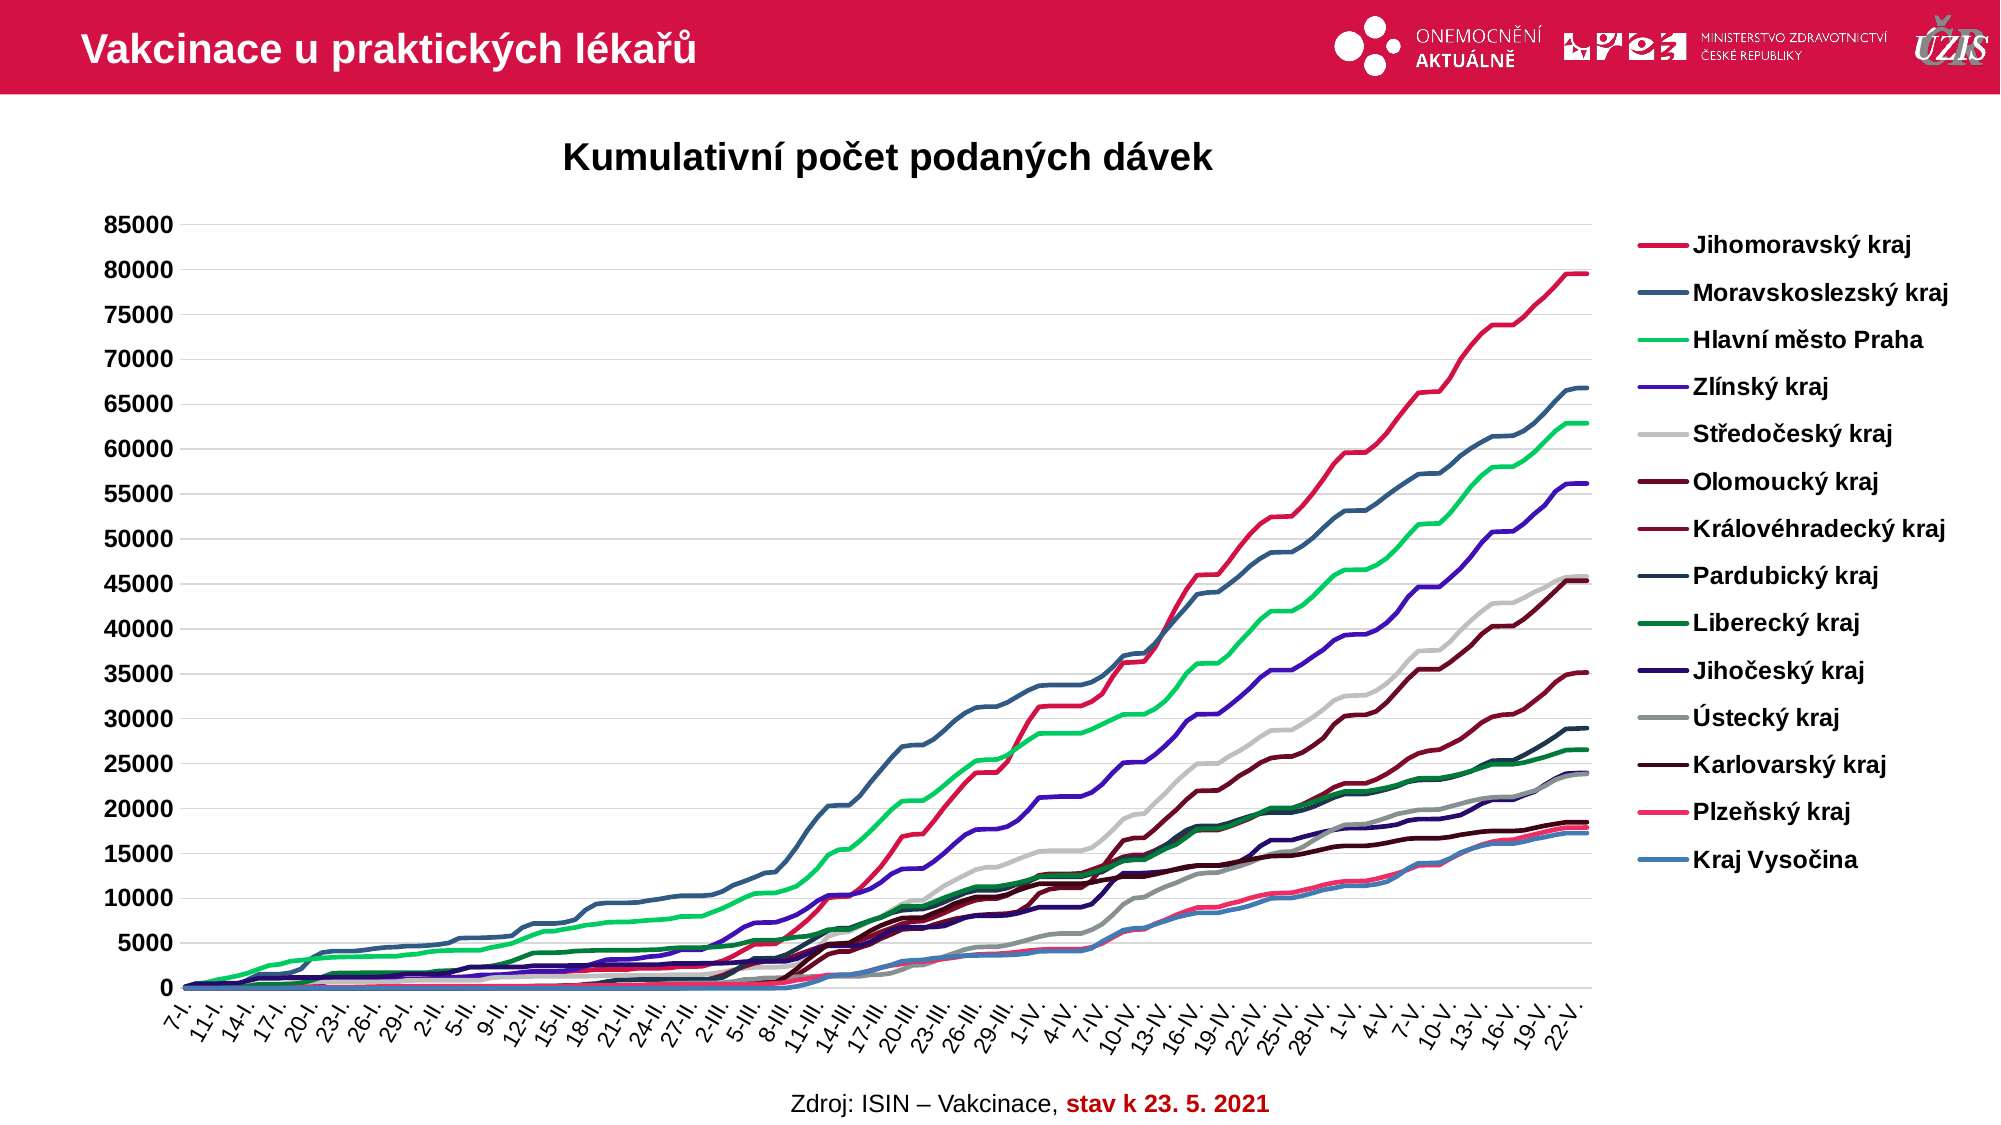

# Vakcinace u praktických lékařů

### Chart: Kumulativní počet podaných dávek

| Category | Jihomoravský kraj | Moravskoslezský kraj | Hlavní město Praha | Zlínský kraj | Středočeský kraj | Olomoucký kraj | Královéhradecký kraj | Pardubický kraj | Liberecký kraj | Jihočeský kraj | Ústecký kraj | Karlovarský kraj | Plzeňský kraj | Kraj Vysočina |
|---|---|---|---|---|---|---|---|---|---|---|---|---|---|---|
| 7-I. | 0.0 | 0.0 | 116.0 | 1.0 | 0.0 | 0.0 | 0.0 | 0.0 | 0.0 | 162.0 | 1.0 | 0.0 | 0.0 | 0.0 |
| 8-I. | 0.0 | 0.0 | 490.0 | 1.0 | 137.0 | 0.0 | 0.0 | 0.0 | 0.0 | 502.0 | 1.0 | 0.0 | 0.0 | 0.0 |
| 9-I. | 0.0 | 0.0 | 627.0 | 1.0 | 173.0 | 0.0 | 0.0 | 0.0 | 0.0 | 502.0 | 1.0 | 0.0 | 0.0 | 0.0 |
| 11-I. | 27.0 | 0.0 | 923.0 | 43.0 | 173.0 | 0.0 | 0.0 | 0.0 | 0.0 | 502.0 | 1.0 | 0.0 | 0.0 | 0.0 |
| 12-I. | 137.0 | 9.0 | 1132.0 | 73.0 | 273.0 | 0.0 | 0.0 | 1.0 | 92.0 | 553.0 | 1.0 | 0.0 | 0.0 | 0.0 |
| 13-I. | 194.0 | 286.0 | 1377.0 | 131.0 | 366.0 | 0.0 | 0.0 | 1.0 | 129.0 | 553.0 | 1.0 | 0.0 | 0.0 | 0.0 |
| 14-I. | 226.0 | 981.0 | 1696.0 | 143.0 | 366.0 | 0.0 | 0.0 | 1.0 | 247.0 | 848.0 | 1.0 | 0.0 | 0.0 | 0.0 |
| 15-I. | 226.0 | 1541.0 | 2131.0 | 197.0 | 366.0 | 0.0 | 0.0 | 1.0 | 438.0 | 1110.0 | 1.0 | 0.0 | 0.0 | 0.0 |
| 16-I. | 226.0 | 1560.0 | 2543.0 | 197.0 | 366.0 | 0.0 | 0.0 | 1.0 | 438.0 | 1110.0 | 1.0 | 0.0 | 0.0 | 0.0 |
| 17-I. | 226.0 | 1561.0 | 2657.0 | 347.0 | 366.0 | 0.0 | 0.0 | 1.0 | 439.0 | 1110.0 | 1.0 | 0.0 | 0.0 | 0.0 |
| 18-I. | 262.0 | 1722.0 | 2999.0 | 359.0 | 658.0 | 0.0 | 0.0 | 1.0 | 443.0 | 1196.0 | 1.0 | 0.0 | 40.0 | 0.0 |
| 19-I. | 422.0 | 2141.0 | 3105.0 | 403.0 | 658.0 | 0.0 | 0.0 | 1.0 | 576.0 | 1196.0 | 7.0 | 0.0 | 76.0 | 0.0 |
| 20-I. | 673.0 | 3349.0 | 3254.0 | 424.0 | 658.0 | 0.0 | 0.0 | 2.0 | 857.0 | 1196.0 | 13.0 | 58.0 | 94.0 | 0.0 |
| 21-I. | 807.0 | 3963.0 | 3350.0 | 575.0 | 705.0 | 0.0 | 0.0 | 2.0 | 1237.0 | 1196.0 | 25.0 | 58.0 | 118.0 | 0.0 |
| 22-I. | 882.0 | 4120.0 | 3437.0 | 850.0 | 705.0 | 0.0 | 0.0 | 2.0 | 1661.0 | 1226.0 | 31.0 | 58.0 | 118.0 | 0.0 |
| 23-I. | 882.0 | 4120.0 | 3476.0 | 851.0 | 705.0 | 0.0 | 0.0 | 3.0 | 1691.0 | 1226.0 | 31.0 | 58.0 | 118.0 | 0.0 |
| 24-I. | 1006.0 | 4120.0 | 3481.0 | 851.0 | 705.0 | 0.0 | 0.0 | 3.0 | 1691.0 | 1226.0 | 31.0 | 58.0 | 118.0 | 0.0 |
| 25-I. | 1014.0 | 4240.0 | 3516.0 | 905.0 | 705.0 | 0.0 | 0.0 | 3.0 | 1710.0 | 1227.0 | 31.0 | 58.0 | 140.0 | 0.0 |
| 26-I. | 1016.0 | 4405.0 | 3535.0 | 964.0 | 705.0 | 0.0 | 0.0 | 3.0 | 1710.0 | 1227.0 | 31.0 | 58.0 | 170.0 | 0.0 |
| 27-I. | 1018.0 | 4530.0 | 3541.0 | 964.0 | 705.0 | 0.0 | 0.0 | 3.0 | 1710.0 | 1285.0 | 31.0 | 58.0 | 200.0 | 0.0 |
| 28-I. | 1020.0 | 4582.0 | 3547.0 | 964.0 | 705.0 | 0.0 | 0.0 | 3.0 | 1722.0 | 1428.0 | 32.0 | 58.0 | 200.0 | 0.0 |
| 29-I. | 1022.0 | 4679.0 | 3714.0 | 964.0 | 854.0 | 0.0 | 0.0 | 3.0 | 1722.0 | 1579.0 | 32.0 | 58.0 | 206.0 | 0.0 |
| 30-I. | 1024.0 | 4679.0 | 3793.0 | 964.0 | 866.0 | 0.0 | 0.0 | 3.0 | 1722.0 | 1579.0 | 32.0 | 58.0 | 206.0 | 0.0 |
| 1-II. | 1051.0 | 4744.0 | 4027.0 | 1006.0 | 878.0 | 0.0 | 0.0 | 4.0 | 1724.0 | 1579.0 | 32.0 | 58.0 | 206.0 | 0.0 |
| 2-II. | 1156.0 | 4855.0 | 4146.0 | 1090.0 | 878.0 | 0.0 | 0.0 | 5.0 | 1908.0 | 1579.0 | 33.0 | 58.0 | 206.0 | 0.0 |
| 3-II. | 1209.0 | 5025.0 | 4191.0 | 1180.0 | 878.0 | 0.0 | 0.0 | 5.0 | 1940.0 | 1696.0 | 33.0 | 58.0 | 206.0 | 0.0 |
| 4-II. | 1240.0 | 5559.0 | 4210.0 | 1198.0 | 878.0 | 0.0 | 0.0 | 38.0 | 1999.0 | 2043.0 | 33.0 | 58.0 | 206.0 | 0.0 |
| 5-II. | 1240.0 | 5598.0 | 4222.0 | 1298.0 | 878.0 | 0.0 | 16.0 | 49.0 | 2353.0 | 2344.0 | 37.0 | 58.0 | 206.0 | 0.0 |
| 7-II. | 1240.0 | 5598.0 | 4222.0 | 1461.0 | 878.0 | 0.0 | 16.0 | 49.0 | 2353.0 | 2344.0 | 37.0 | 58.0 | 206.0 | 0.0 |
| 8-II. | 1277.0 | 5643.0 | 4517.0 | 1479.0 | 1146.0 | 0.0 | 39.0 | 60.0 | 2444.0 | 2350.0 | 38.0 | 58.0 | 206.0 | 0.0 |
| 9-II. | 1392.0 | 5706.0 | 4731.0 | 1509.0 | 1226.0 | 0.0 | 103.0 | 92.0 | 2683.0 | 2350.0 | 38.0 | 58.0 | 206.0 | 0.0 |
| 10-II. | 1585.0 | 5827.0 | 4979.0 | 1601.0 | 1228.0 | 0.0 | 103.0 | 104.0 | 3011.0 | 2350.0 | 38.0 | 58.0 | 206.0 | 0.0 |
| 11-II. | 1720.0 | 6749.0 | 5453.0 | 1745.0 | 1278.0 | 0.0 | 103.0 | 167.0 | 3466.0 | 2350.0 | 38.0 | 58.0 | 206.0 | 0.0 |
| 12-II. | 1811.0 | 7191.0 | 5920.0 | 1880.0 | 1305.0 | 0.0 | 103.0 | 227.0 | 3915.0 | 2498.0 | 38.0 | 59.0 | 206.0 | 0.0 |
| 13-II. | 1811.0 | 7191.0 | 6323.0 | 1880.0 | 1305.0 | 0.0 | 103.0 | 239.0 | 3945.0 | 2498.0 | 38.0 | 59.0 | 206.0 | 0.0 |
| 14-II. | 1811.0 | 7191.0 | 6342.0 | 1880.0 | 1305.0 | 0.0 | 103.0 | 239.0 | 3945.0 | 2498.0 | 38.0 | 59.0 | 206.0 | 0.0 |
| 15-II. | 1845.0 | 7316.0 | 6568.0 | 1932.0 | 1305.0 | 0.0 | 121.0 | 290.0 | 3993.0 | 2500.0 | 68.0 | 59.0 | 247.0 | 0.0 |
| 16-II. | 1920.0 | 7625.0 | 6746.0 | 2126.0 | 1324.0 | 0.0 | 121.0 | 291.0 | 4123.0 | 2531.0 | 172.0 | 59.0 | 283.0 | 0.0 |
| 17-II. | 1955.0 | 8718.0 | 7010.0 | 2463.0 | 1324.0 | 0.0 | 121.0 | 429.0 | 4167.0 | 2531.0 | 191.0 | 59.0 | 301.0 | 0.0 |
| 18-II. | 2071.0 | 9375.0 | 7124.0 | 2826.0 | 1354.0 | 0.0 | 121.0 | 509.0 | 4203.0 | 2588.0 | 218.0 | 59.0 | 319.0 | 0.0 |
| 19-II. | 2078.0 | 9497.0 | 7320.0 | 3175.0 | 1410.0 | 0.0 | 185.0 | 725.0 | 4214.0 | 2619.0 | 226.0 | 59.0 | 325.0 | 0.0 |
| 20-II. | 2078.0 | 9498.0 | 7362.0 | 3198.0 | 1410.0 | 0.0 | 185.0 | 888.0 | 4214.0 | 2619.0 | 226.0 | 59.0 | 325.0 | 0.0 |
| 21-II. | 2078.0 | 9498.0 | 7362.0 | 3198.0 | 1410.0 | 0.0 | 212.0 | 888.0 | 4214.0 | 2619.0 | 226.0 | 59.0 | 325.0 | 0.0 |
| 22-II. | 2217.0 | 9550.0 | 7457.0 | 3308.0 | 1416.0 | 0.0 | 253.0 | 955.0 | 4221.0 | 2622.0 | 226.0 | 59.0 | 349.0 | 0.0 |
| 23-II. | 2218.0 | 9762.0 | 7559.0 | 3505.0 | 1416.0 | 0.0 | 308.0 | 955.0 | 4263.0 | 2622.0 | 414.0 | 59.0 | 379.0 | 0.0 |
| 24-II. | 2218.0 | 9918.0 | 7624.0 | 3600.0 | 1416.0 | 0.0 | 386.0 | 955.0 | 4295.0 | 2623.0 | 455.0 | 59.0 | 408.0 | 0.0 |
| 25-II. | 2261.0 | 10136.0 | 7714.0 | 3850.0 | 1492.0 | 0.0 | 570.0 | 955.0 | 4437.0 | 2732.0 | 537.0 | 59.0 | 408.0 | 0.0 |
| 26-II. | 2410.0 | 10282.0 | 7971.0 | 4256.0 | 1493.0 | 0.0 | 675.0 | 955.0 | 4510.0 | 2742.0 | 543.0 | 59.0 | 414.0 | 0.0 |
| 27-II. | 2410.0 | 10283.0 | 7983.0 | 4259.0 | 1494.0 | 34.0 | 833.0 | 955.0 | 4510.0 | 2746.0 | 573.0 | 59.0 | 414.0 | 0.0 |
| 28-II. | 2422.0 | 10283.0 | 7993.0 | 4282.0 | 1496.0 | 34.0 | 834.0 | 955.0 | 4511.0 | 2767.0 | 573.0 | 59.0 | 414.0 | 0.0 |
| 1-III. | 2734.0 | 10383.0 | 8447.0 | 4753.0 | 1630.0 | 113.0 | 1085.0 | 987.0 | 4563.0 | 2767.0 | 573.0 | 59.0 | 414.0 | 0.0 |
| 2-III. | 3041.0 | 10778.0 | 8894.0 | 5282.0 | 1782.0 | 243.0 | 1425.0 | 1190.0 | 4660.0 | 2775.0 | 604.0 | 59.0 | 414.0 | 0.0 |
| 3-III. | 3576.0 | 11462.0 | 9454.0 | 6015.0 | 2055.0 | 473.0 | 1942.0 | 1782.0 | 4766.0 | 2830.0 | 731.0 | 59.0 | 414.0 | 0.0 |
| 4-III. | 4243.0 | 11872.0 | 10044.0 | 6796.0 | 2204.0 | 708.0 | 2400.0 | 2657.0 | 5031.0 | 2933.0 | 958.0 | 108.0 | 414.0 | 0.0 |
| 5-III. | 4873.0 | 12333.0 | 10524.0 | 7260.0 | 2313.0 | 889.0 | 2776.0 | 3320.0 | 5343.0 | 2998.0 | 998.0 | 416.0 | 423.0 | 0.0 |
| 6-III. | 4898.0 | 12827.0 | 10585.0 | 7307.0 | 2313.0 | 936.0 | 2978.0 | 3320.0 | 5343.0 | 2998.0 | 1145.0 | 523.0 | 482.0 | 0.0 |
| 7-III. | 4932.0 | 12922.0 | 10602.0 | 7318.0 | 2324.0 | 937.0 | 3012.0 | 3341.0 | 5343.0 | 2999.0 | 1145.0 | 619.0 | 529.0 | 0.0 |
| 8-III. | 5649.0 | 14125.0 | 10932.0 | 7697.0 | 2402.0 | 1127.0 | 3210.0 | 3709.0 | 5510.0 | 3000.0 | 1156.0 | 1266.0 | 650.0 | 19.0 |
| 9-III. | 6558.0 | 15691.0 | 11353.0 | 8160.0 | 2595.0 | 1450.0 | 3672.0 | 4341.0 | 5688.0 | 3271.0 | 1274.0 | 2123.0 | 891.0 | 187.0 |
| 10-III. | 7531.0 | 17506.0 | 12240.0 | 8866.0 | 3368.0 | 2189.0 | 4097.0 | 5028.0 | 5777.0 | 3819.0 | 1275.0 | 3132.0 | 1045.0 | 464.0 |
| 11-III. | 8676.0 | 19045.0 | 13348.0 | 9728.0 | 4473.0 | 3003.0 | 4507.0 | 5710.0 | 6062.0 | 4405.0 | 1319.0 | 4000.0 | 1260.0 | 817.0 |
| 12-III. | 10064.0 | 20277.0 | 14821.0 | 10320.0 | 5751.0 | 3769.0 | 4856.0 | 6405.0 | 6511.0 | 4719.0 | 1319.0 | 4901.0 | 1471.0 | 1278.0 |
| 13-III. | 10173.0 | 20357.0 | 15414.0 | 10364.0 | 6143.0 | 4076.0 | 4940.0 | 6671.0 | 6524.0 | 4719.0 | 1319.0 | 4941.0 | 1476.0 | 1481.0 |
| 14-III. | 10219.0 | 20358.0 | 15456.0 | 10366.0 | 6301.0 | 4077.0 | 4973.0 | 6678.0 | 6525.0 | 4719.0 | 1319.0 | 5042.0 | 1476.0 | 1481.0 |
| 15-III. | 11088.0 | 21390.0 | 16378.0 | 10650.0 | 6895.0 | 4521.0 | 5311.0 | 7110.0 | 6986.0 | 4747.0 | 1321.0 | 5669.0 | 1664.0 | 1695.0 |
| 16-III. | 12260.0 | 22893.0 | 17472.0 | 11054.0 | 7422.0 | 4894.0 | 5756.0 | 7517.0 | 7515.0 | 5150.0 | 1483.0 | 6372.0 | 1966.0 | 1895.0 |
| 17-III. | 13525.0 | 24277.0 | 18657.0 | 11770.0 | 7964.0 | 5518.0 | 6262.0 | 7853.0 | 7895.0 | 5764.0 | 1507.0 | 6963.0 | 2292.0 | 2268.0 |
| 18-III. | 15103.0 | 25657.0 | 19873.0 | 12710.0 | 8642.0 | 6000.0 | 6688.0 | 8373.0 | 8457.0 | 6471.0 | 1667.0 | 7413.0 | 2532.0 | 2592.0 |
| 19-III. | 16869.0 | 26888.0 | 20814.0 | 13261.0 | 9356.0 | 6538.0 | 7168.0 | 8669.0 | 9116.0 | 6761.0 | 2060.0 | 7802.0 | 2688.0 | 2996.0 |
| 20-III. | 17107.0 | 27059.0 | 20877.0 | 13305.0 | 9766.0 | 6623.0 | 7409.0 | 8766.0 | 9127.0 | 6773.0 | 2531.0 | 7841.0 | 2952.0 | 3091.0 |
| 21-III. | 17161.0 | 27063.0 | 20878.0 | 13316.0 | 9766.0 | 6646.0 | 7470.0 | 8815.0 | 9127.0 | 6773.0 | 2579.0 | 7855.0 | 2952.0 | 3139.0 |
| 22-III. | 18557.0 | 27688.0 | 21617.0 | 14071.0 | 10582.0 | 7057.0 | 7879.0 | 9118.0 | 9569.0 | 6803.0 | 2944.0 | 8343.0 | 3075.0 | 3337.0 |
| 23-III. | 20095.0 | 28675.0 | 22565.0 | 15017.0 | 11393.0 | 7392.0 | 8370.0 | 9575.0 | 10060.0 | 6919.0 | 3520.0 | 8806.0 | 3262.0 | 3417.0 |
| 24-III. | 21484.0 | 29775.0 | 23572.0 | 16081.0 | 12003.0 | 7705.0 | 8894.0 | 10104.0 | 10482.0 | 7373.0 | 3905.0 | 9408.0 | 3410.0 | 3531.0 |
| 25-III. | 22858.0 | 30641.0 | 24452.0 | 17075.0 | 12599.0 | 7900.0 | 9401.0 | 10595.0 | 10901.0 | 7851.0 | 4310.0 | 9800.0 | 3614.0 | 3628.0 |
| 26-III. | 23970.0 | 31226.0 | 25303.0 | 17644.0 | 13190.0 | 8108.0 | 9791.0 | 10883.0 | 11280.0 | 8059.0 | 4560.0 | 10149.0 | 3729.0 | 3640.0 |
| 27-III. | 24008.0 | 31345.0 | 25440.0 | 17700.0 | 13458.0 | 8186.0 | 9963.0 | 10897.0 | 11303.0 | 8061.0 | 4597.0 | 10162.0 | 3790.0 | 3652.0 |
| 28-III. | 24008.0 | 31345.0 | 25447.0 | 17700.0 | 13458.0 | 8239.0 | 9968.0 | 10897.0 | 11303.0 | 8061.0 | 4599.0 | 10162.0 | 3816.0 | 3652.0 |
| 29-III. | 25194.0 | 31813.0 | 25928.0 | 17990.0 | 13867.0 | 8293.0 | 10337.0 | 11148.0 | 11502.0 | 8117.0 | 4789.0 | 10421.0 | 3900.0 | 3694.0 |
| 30-III. | 27528.0 | 32497.0 | 26793.0 | 18673.0 | 14356.0 | 8502.0 | 10980.0 | 11613.0 | 11723.0 | 8340.0 | 5071.0 | 10879.0 | 4017.0 | 3753.0 |
| 31-III. | 29687.0 | 33167.0 | 27624.0 | 19820.0 | 14799.0 | 9240.0 | 11839.0 | 11872.0 | 12032.0 | 8667.0 | 5386.0 | 11274.0 | 4170.0 | 3869.0 |
| 1-IV. | 31317.0 | 33662.0 | 28351.0 | 21211.0 | 15208.0 | 10534.0 | 12560.0 | 12383.0 | 12418.0 | 9006.0 | 5720.0 | 11614.0 | 4276.0 | 4104.0 |
| 2-IV. | 31406.0 | 33745.0 | 28362.0 | 21269.0 | 15294.0 | 11018.0 | 12719.0 | 12383.0 | 12507.0 | 9007.0 | 5970.0 | 11614.0 | 4326.0 | 4122.0 |
| 3-IV. | 31407.0 | 33745.0 | 28367.0 | 21332.0 | 15296.0 | 11174.0 | 12719.0 | 12398.0 | 12532.0 | 9007.0 | 6077.0 | 11617.0 | 4326.0 | 4126.0 |
| 4-IV. | 31407.0 | 33745.0 | 28367.0 | 21333.0 | 15296.0 | 11174.0 | 12720.0 | 12398.0 | 12532.0 | 9007.0 | 6077.0 | 11617.0 | 4326.0 | 4126.0 |
| 5-IV. | 31407.0 | 33746.0 | 28369.0 | 21334.0 | 15298.0 | 11174.0 | 12777.0 | 12398.0 | 12532.0 | 9007.0 | 6077.0 | 11617.0 | 4326.0 | 4134.0 |
| 6-IV. | 31897.0 | 34066.0 | 28810.0 | 21777.0 | 15623.0 | 11951.0 | 13178.0 | 12727.0 | 12857.0 | 9344.0 | 6488.0 | 11755.0 | 4544.0 | 4432.0 |
| 7-IV. | 32741.0 | 34715.0 | 29374.0 | 22681.0 | 16502.0 | 13417.0 | 13612.0 | 12936.0 | 13230.0 | 10486.0 | 7117.0 | 12013.0 | 4971.0 | 5183.0 |
| 8-IV. | 34676.0 | 35734.0 | 29934.0 | 23975.0 | 17592.0 | 14990.0 | 14085.0 | 13597.0 | 13646.0 | 11903.0 | 8149.0 | 12201.0 | 5638.0 | 5816.0 |
| 9-IV. | 36228.0 | 36989.0 | 30470.0 | 25094.0 | 18820.0 | 16427.0 | 14614.0 | 14439.0 | 14154.0 | 12794.0 | 9321.0 | 12429.0 | 6270.0 | 6455.0 |
| 10-IV. | 36278.0 | 37241.0 | 30480.0 | 25156.0 | 19320.0 | 16715.0 | 14837.0 | 14514.0 | 14276.0 | 12806.0 | 10017.0 | 12429.0 | 6507.0 | 6655.0 |
| 11-IV. | 36372.0 | 37280.0 | 30480.0 | 25166.0 | 19415.0 | 16734.0 | 14838.0 | 14515.0 | 14276.0 | 12808.0 | 10127.0 | 12430.0 | 6550.0 | 6695.0 |
| 12-IV. | 37882.0 | 38354.0 | 31071.0 | 25975.0 | 20606.0 | 17687.0 | 15319.0 | 15194.0 | 14887.0 | 12895.0 | 10757.0 | 12672.0 | 7151.0 | 7093.0 |
| 13-IV. | 40076.0 | 39769.0 | 31978.0 | 26997.0 | 21697.0 | 18793.0 | 15933.0 | 15883.0 | 15513.0 | 12992.0 | 11293.0 | 12942.0 | 7600.0 | 7473.0 |
| 14-IV. | 42374.0 | 41132.0 | 33354.0 | 28164.0 | 22957.0 | 19813.0 | 16448.0 | 16802.0 | 15978.0 | 13198.0 | 11719.0 | 13248.0 | 8128.0 | 7860.0 |
| 15-IV. | 44385.0 | 42426.0 | 35044.0 | 29718.0 | 24010.0 | 20984.0 | 17069.0 | 17588.0 | 16805.0 | 13417.0 | 12236.0 | 13516.0 | 8574.0 | 8151.0 |
| 16-IV. | 45987.0 | 43844.0 | 36117.0 | 30489.0 | 24974.0 | 21957.0 | 17578.0 | 18035.0 | 17689.0 | 13632.0 | 12706.0 | 13651.0 | 8973.0 | 8382.0 |
| 17-IV. | 46039.0 | 44045.0 | 36169.0 | 30502.0 | 25004.0 | 21982.0 | 17602.0 | 18058.0 | 17761.0 | 13646.0 | 12838.0 | 13661.0 | 8995.0 | 8382.0 |
| 18-IV. | 46050.0 | 44091.0 | 36178.0 | 30515.0 | 25005.0 | 22011.0 | 17602.0 | 18058.0 | 17761.0 | 13648.0 | 12871.0 | 13661.0 | 9014.0 | 8382.0 |
| 19-IV. | 47484.0 | 44961.0 | 37111.0 | 31384.0 | 25779.0 | 22733.0 | 17966.0 | 18368.0 | 18021.0 | 13719.0 | 13238.0 | 13866.0 | 9373.0 | 8661.0 |
| 20-IV. | 49083.0 | 45865.0 | 38478.0 | 32337.0 | 26402.0 | 23626.0 | 18418.0 | 18767.0 | 18541.0 | 14088.0 | 13564.0 | 14098.0 | 9639.0 | 8867.0 |
| 21-IV. | 50517.0 | 46970.0 | 39709.0 | 33368.0 | 27135.0 | 24284.0 | 18872.0 | 19138.0 | 19016.0 | 14736.0 | 13967.0 | 14315.0 | 10020.0 | 9176.0 |
| 22-IV. | 51688.0 | 47837.0 | 41040.0 | 34573.0 | 27975.0 | 25083.0 | 19483.0 | 19428.0 | 19528.0 | 15813.0 | 14469.0 | 14522.0 | 10310.0 | 9589.0 |
| 23-IV. | 52460.0 | 48501.0 | 41970.0 | 35406.0 | 28682.0 | 25613.0 | 19988.0 | 19554.0 | 20052.0 | 16480.0 | 14907.0 | 14692.0 | 10525.0 | 9997.0 |
| 24-IV. | 52486.0 | 48539.0 | 41970.0 | 35406.0 | 28727.0 | 25773.0 | 20011.0 | 19557.0 | 20052.0 | 16480.0 | 15163.0 | 14739.0 | 10596.0 | 10034.0 |
| 25-IV. | 52540.0 | 48550.0 | 41970.0 | 35406.0 | 28742.0 | 25791.0 | 20013.0 | 19558.0 | 20052.0 | 16480.0 | 15212.0 | 14752.0 | 10617.0 | 10034.0 |
| 26-IV. | 53683.0 | 49229.0 | 42609.0 | 36084.0 | 29423.0 | 26231.0 | 20448.0 | 19803.0 | 20365.0 | 16811.0 | 15679.0 | 14950.0 | 10897.0 | 10278.0 |
| 27-IV. | 55094.0 | 50132.0 | 43619.0 | 36910.0 | 30168.0 | 26986.0 | 21040.0 | 20183.0 | 20729.0 | 17108.0 | 16417.0 | 15205.0 | 11155.0 | 10599.0 |
| 28-IV. | 56688.0 | 51263.0 | 44810.0 | 37684.0 | 31033.0 | 27852.0 | 21617.0 | 20694.0 | 21162.0 | 17398.0 | 17090.0 | 15466.0 | 11486.0 | 10942.0 |
| 29-IV. | 58407.0 | 52327.0 | 45973.0 | 38732.0 | 32035.0 | 29375.0 | 22364.0 | 21232.0 | 21561.0 | 17623.0 | 17708.0 | 15735.0 | 11737.0 | 11143.0 |
| 30-IV. | 59601.0 | 53137.0 | 46568.0 | 39293.0 | 32516.0 | 30285.0 | 22795.0 | 21607.0 | 21889.0 | 17797.0 | 18174.0 | 15842.0 | 11892.0 | 11382.0 |
| 1-V. | 59633.0 | 53173.0 | 46574.0 | 39381.0 | 32580.0 | 30418.0 | 22795.0 | 21610.0 | 21890.0 | 17826.0 | 18213.0 | 15842.0 | 11910.0 | 11384.0 |
| 2-V. | 59635.0 | 53175.0 | 46574.0 | 39381.0 | 32611.0 | 30420.0 | 22797.0 | 21610.0 | 21901.0 | 17826.0 | 18252.0 | 15843.0 | 11928.0 | 11400.0 |
| 3-V. | 60551.0 | 53937.0 | 47084.0 | 39850.0 | 33116.0 | 30820.0 | 23232.0 | 21846.0 | 22086.0 | 17909.0 | 18596.0 | 15965.0 | 12167.0 | 11568.0 |
| 4-V. | 61797.0 | 54844.0 | 47879.0 | 40673.0 | 33914.0 | 31812.0 | 23849.0 | 22130.0 | 22318.0 | 18032.0 | 18967.0 | 16170.0 | 12470.0 | 11834.0 |
| 5-V. | 63410.0 | 55696.0 | 49024.0 | 41858.0 | 35020.0 | 33103.0 | 24610.0 | 22481.0 | 22615.0 | 18211.0 | 19390.0 | 16422.0 | 12780.0 | 12470.0 |
| 6-V. | 64883.0 | 56476.0 | 50384.0 | 43525.0 | 36419.0 | 34412.0 | 25526.0 | 22966.0 | 23032.0 | 18646.0 | 19616.0 | 16638.0 | 13186.0 | 13318.0 |
| 7-V. | 66277.0 | 57225.0 | 51626.0 | 44671.0 | 37514.0 | 35500.0 | 26129.0 | 23168.0 | 23352.0 | 18817.0 | 19844.0 | 16697.0 | 13657.0 | 13910.0 |
| 8-V. | 66376.0 | 57297.0 | 51718.0 | 44671.0 | 37589.0 | 35501.0 | 26435.0 | 23206.0 | 23377.0 | 18822.0 | 19856.0 | 16697.0 | 13708.0 | 13918.0 |
| 9-V. | 66424.0 | 57311.0 | 51732.0 | 44671.0 | 37605.0 | 35501.0 | 26553.0 | 23213.0 | 23377.0 | 18825.0 | 19893.0 | 16697.0 | 13708.0 | 13962.0 |
| 10-V. | 67910.0 | 58186.0 | 52879.0 | 45671.0 | 38552.0 | 36267.0 | 27122.0 | 23425.0 | 23582.0 | 19034.0 | 20215.0 | 16825.0 | 14390.0 | 14429.0 |
| 11-V. | 70015.0 | 59271.0 | 54342.0 | 46727.0 | 39815.0 | 37201.0 | 27714.0 | 23764.0 | 23833.0 | 19267.0 | 20522.0 | 17072.0 | 14986.0 | 15099.0 |
| 12-V. | 71566.0 | 60109.0 | 55868.0 | 48053.0 | 40945.0 | 38142.0 | 28596.0 | 24131.0 | 24177.0 | 19857.0 | 20835.0 | 17244.0 | 15511.0 | 15506.0 |
| 13-V. | 72886.0 | 60801.0 | 57067.0 | 49597.0 | 41940.0 | 39414.0 | 29563.0 | 24793.0 | 24545.0 | 20530.0 | 21079.0 | 17413.0 | 15963.0 | 15848.0 |
| 14-V. | 73835.0 | 61428.0 | 57998.0 | 50788.0 | 42814.0 | 40281.0 | 30202.0 | 25309.0 | 24928.0 | 20971.0 | 21231.0 | 17497.0 | 16293.0 | 16082.0 |
| 15-V. | 73835.0 | 61463.0 | 58062.0 | 50839.0 | 42895.0 | 40303.0 | 30438.0 | 25362.0 | 24928.0 | 20972.0 | 21286.0 | 17497.0 | 16487.0 | 16082.0 |
| 16-V. | 73835.0 | 61506.0 | 58067.0 | 50863.0 | 42895.0 | 40312.0 | 30492.0 | 25363.0 | 24928.0 | 20972.0 | 21286.0 | 17497.0 | 16515.0 | 16082.0 |
| 17-V. | 74726.0 | 62042.0 | 58747.0 | 51690.0 | 43440.0 | 41058.0 | 31042.0 | 25928.0 | 25107.0 | 21453.0 | 21624.0 | 17572.0 | 16835.0 | 16304.0 |
| 18-V. | 75993.0 | 62916.0 | 59675.0 | 52802.0 | 44092.0 | 42050.0 | 31954.0 | 26577.0 | 25419.0 | 21865.0 | 21963.0 | 17835.0 | 17106.0 | 16605.0 |
| 19-V. | 76990.0 | 64068.0 | 60858.0 | 53763.0 | 44611.0 | 43119.0 | 32868.0 | 27262.0 | 25726.0 | 22637.0 | 22503.0 | 18082.0 | 17396.0 | 16815.0 |
| 20-V. | 78183.0 | 65377.0 | 62031.0 | 55301.0 | 45305.0 | 44225.0 | 34061.0 | 28024.0 | 26116.0 | 23341.0 | 23205.0 | 18279.0 | 17661.0 | 17070.0 |
| 21-V. | 79511.0 | 66535.0 | 62886.0 | 56126.0 | 45748.0 | 45353.0 | 34870.0 | 28859.0 | 26499.0 | 23875.0 | 23598.0 | 18469.0 | 17866.0 | 17253.0 |
| 22-V. | 79533.0 | 66806.0 | 62888.0 | 56187.0 | 45831.0 | 45364.0 | 35103.0 | 28898.0 | 26535.0 | 23941.0 | 23792.0 | 18469.0 | 17866.0 | 17260.0 |
| 23-V. | 79534.0 | 66824.0 | 62894.0 | 56187.0 | 45836.0 | 45365.0 | 35141.0 | 28952.0 | 26535.0 | 23946.0 | 23852.0 | 18469.0 | 17882.0 | 17260.0 |
Zdroj: ISIN – Vakcinace, stav k 23. 5. 2021